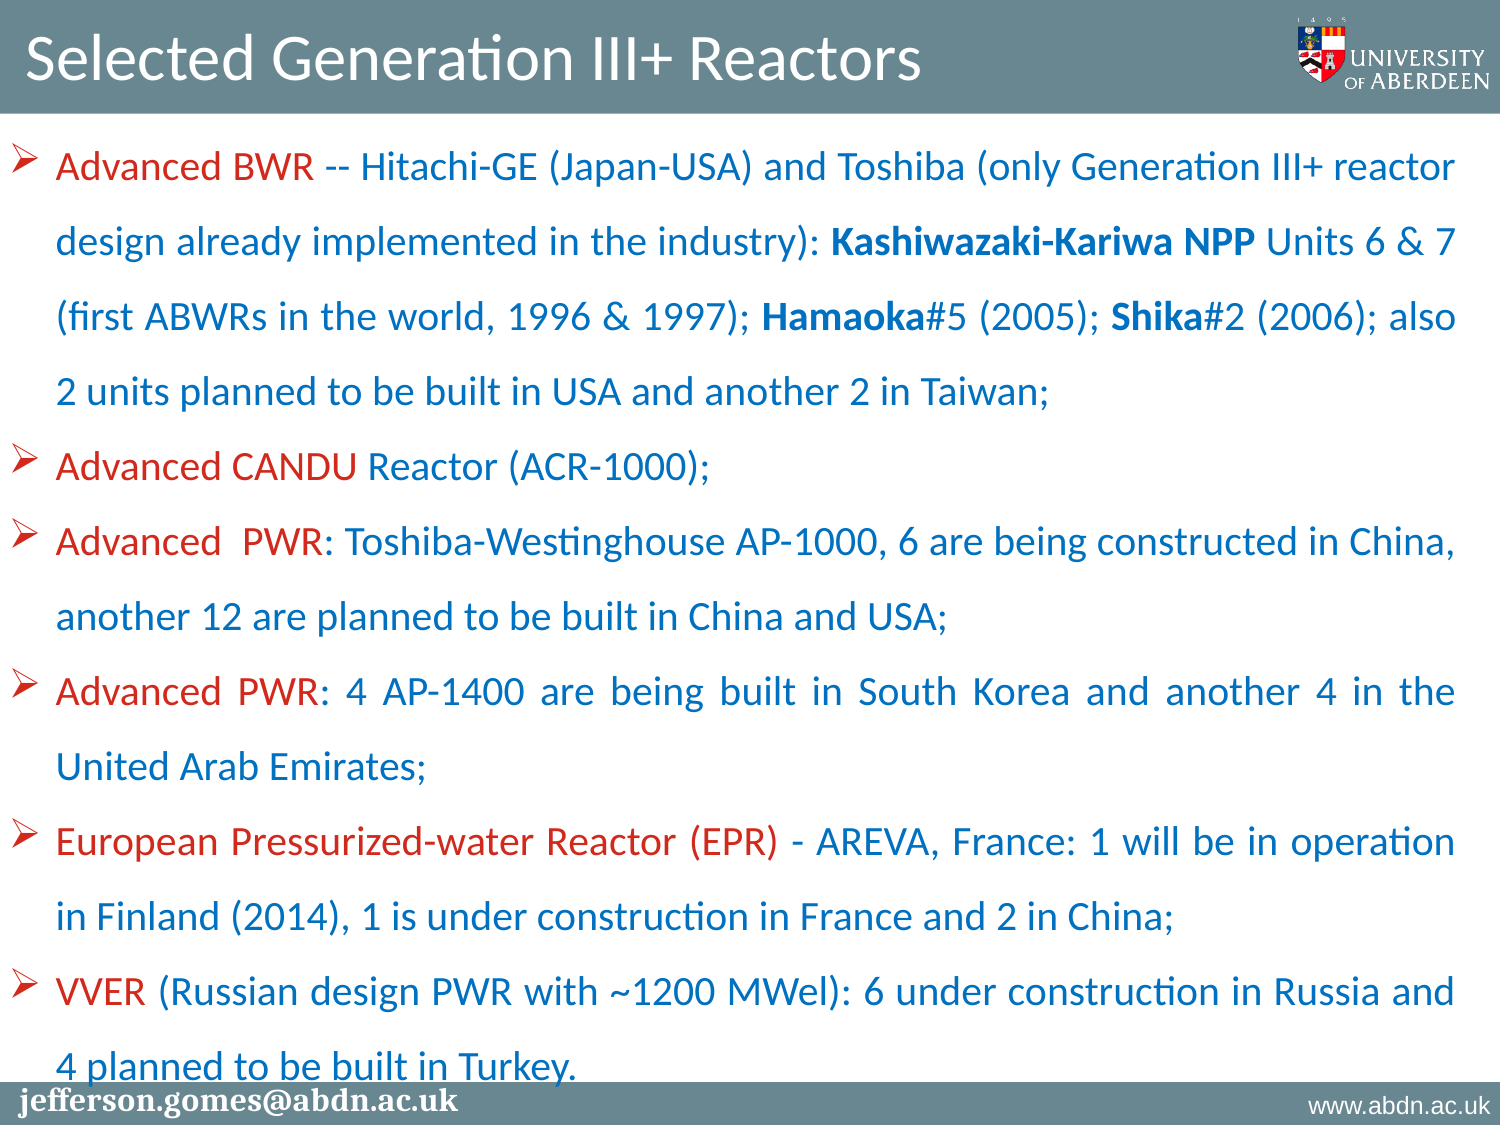

Selected Generation III+ Reactors
Advanced BWR -- Hitachi-GE (Japan-USA) and Toshiba (only Generation III+ reactor design already implemented in the industry): Kashiwazaki-Kariwa NPP Units 6 & 7 (first ABWRs in the world, 1996 & 1997); Hamaoka#5 (2005); Shika#2 (2006); also 2 units planned to be built in USA and another 2 in Taiwan;
Advanced CANDU Reactor (ACR-1000);
Advanced  PWR: Toshiba-Westinghouse AP-1000, 6 are being constructed in China, another 12 are planned to be built in China and USA;
Advanced PWR: 4 AP-1400 are being built in South Korea and another 4 in the United Arab Emirates;
European Pressurized-water Reactor (EPR) - AREVA, France: 1 will be in operation in Finland (2014), 1 is under construction in France and 2 in China;
VVER (Russian design PWR with ~1200 MWel): 6 under construction in Russia and 4 planned to be built in Turkey.
# Energy Consumption
jefferson.gomes@abdn.ac.uk